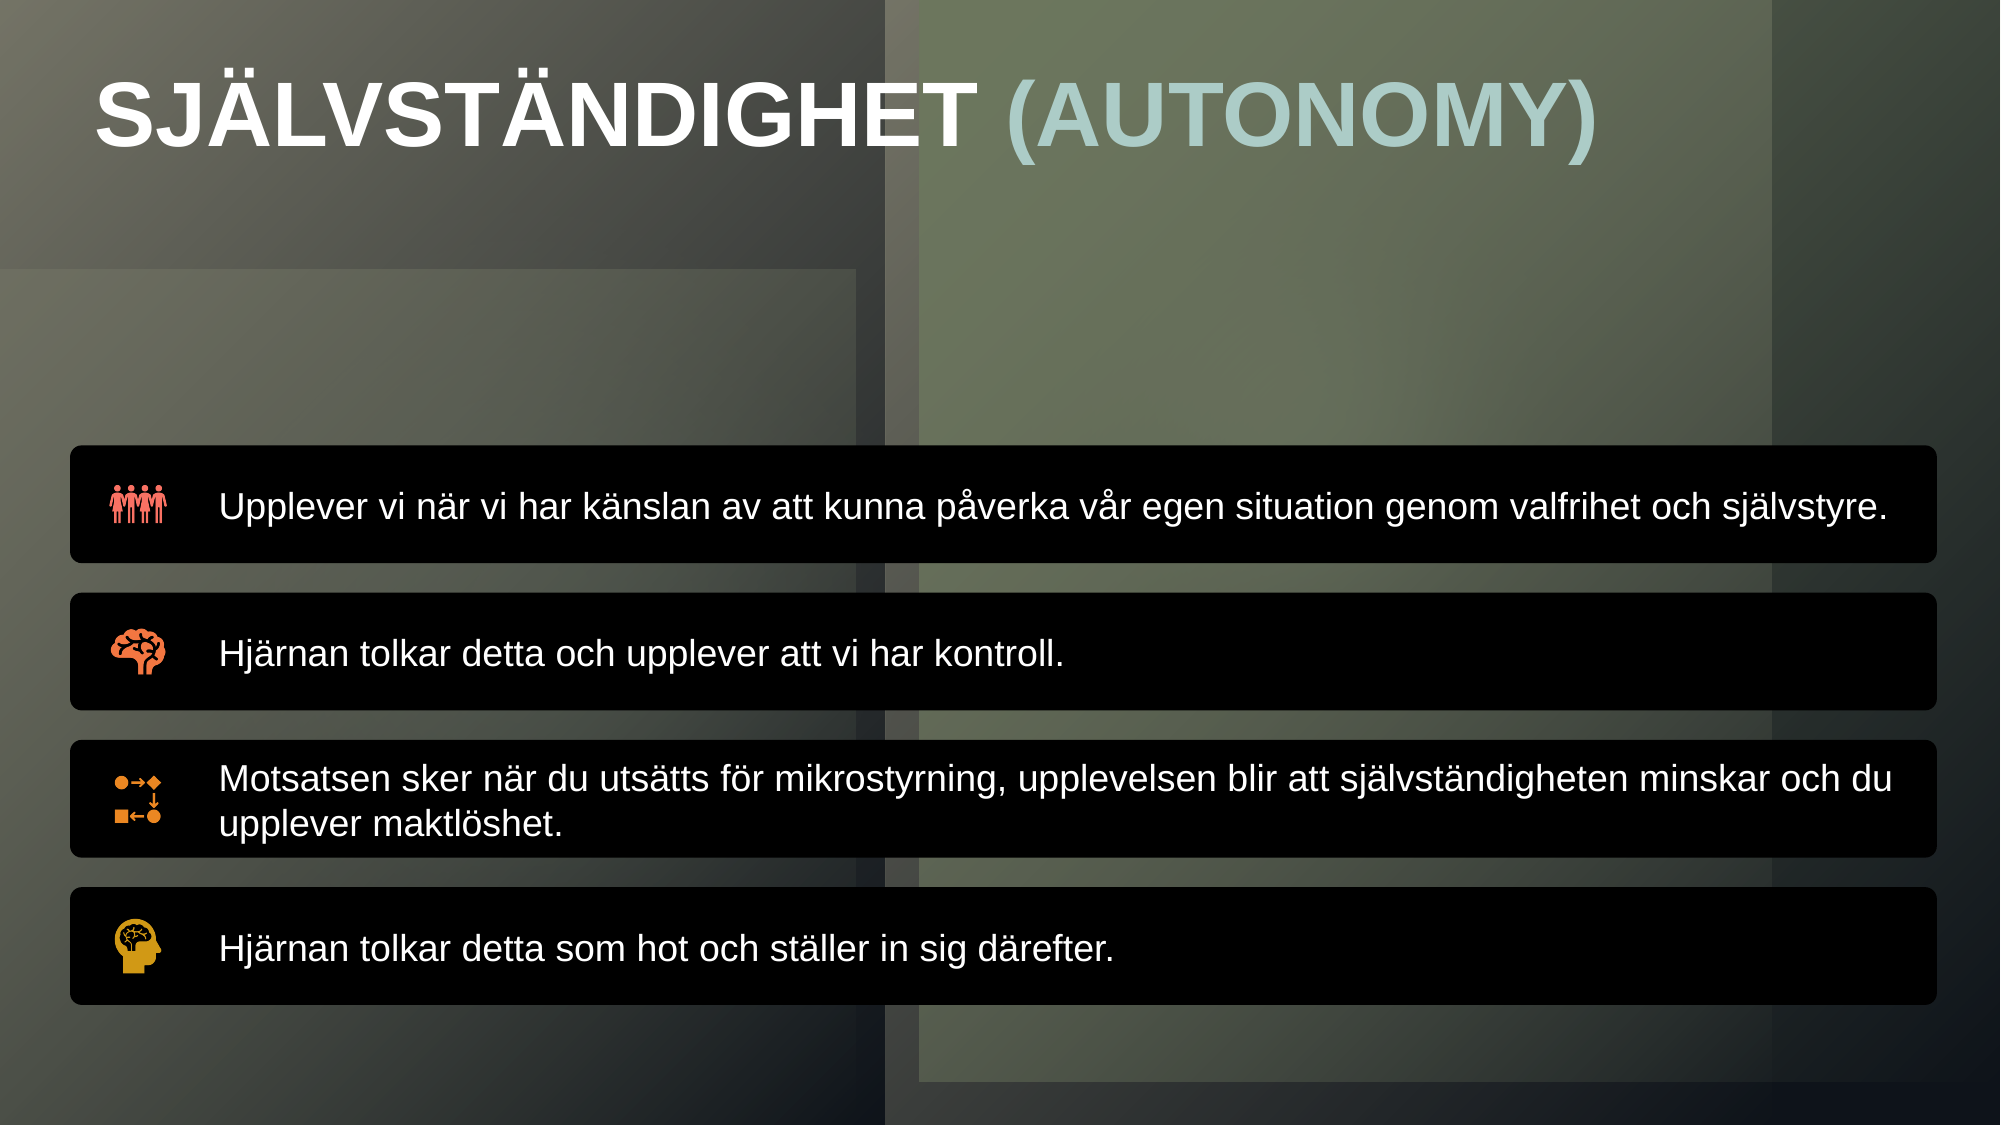

# SJÄLVSTÄNDIGHET (AUTONOMY)
Upplever vi när vi har känslan av att kunna påverka vår egen situation genom valfrihet och självstyre.
Hjärnan tolkar detta och upplever att vi har kontroll.
Motsatsen sker när du utsätts för mikrostyrning, upplevelsen blir att självständigheten minskar och du upplever maktlöshet.
Hjärnan tolkar detta som hot och ställer in sig därefter.